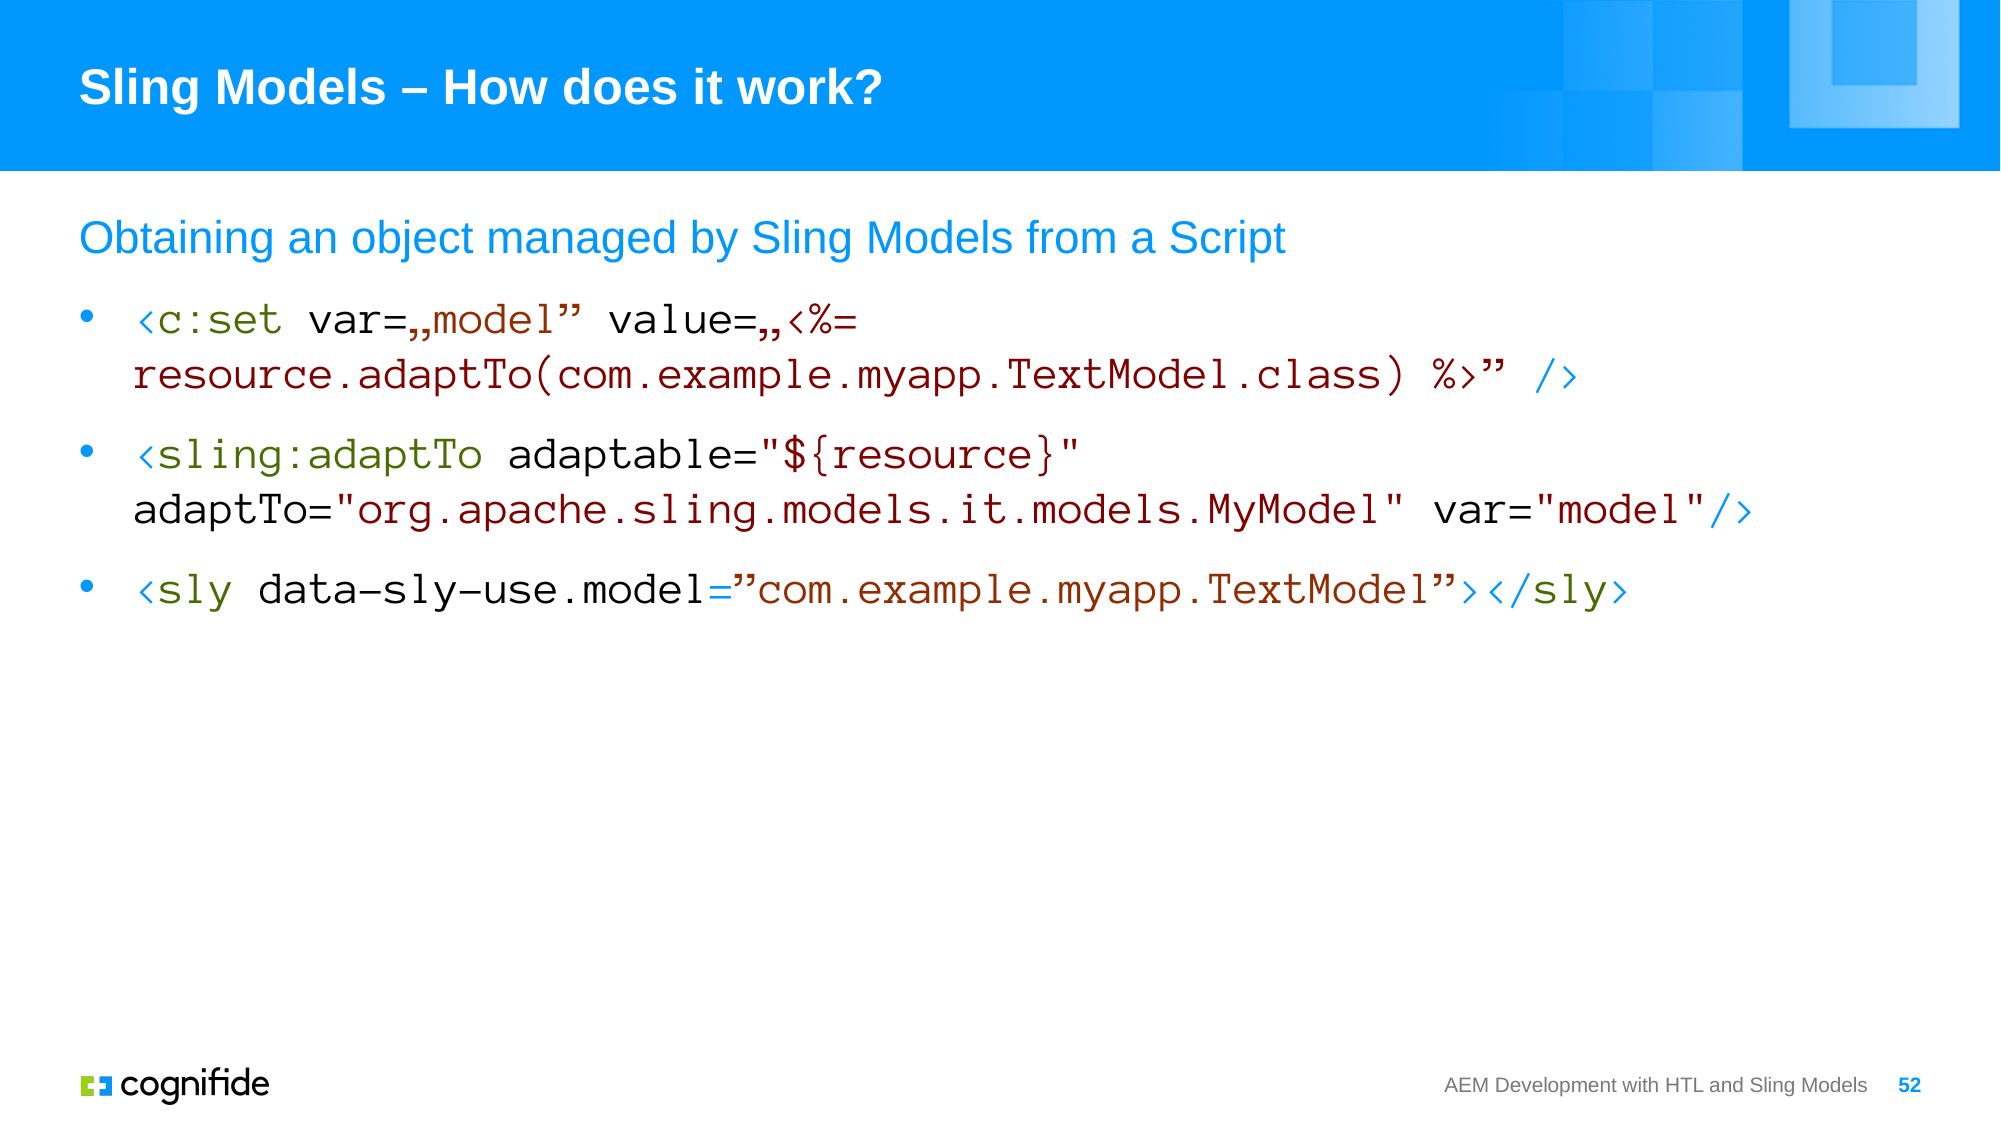

# Sling Models – How does it work?
Obtaining an object managed by Sling Models from a Script
<c:set var=„model” value=„<%= resource.adaptTo(com.example.myapp.TextModel.class) %>” />
<sling:adaptTo adaptable="${resource}" adaptTo="org.apache.sling.models.it.models.MyModel" var="model"/>
<sly data-sly-use.model=”com.example.myapp.TextModel”></sly>

AEM Development with HTL and Sling Models
52